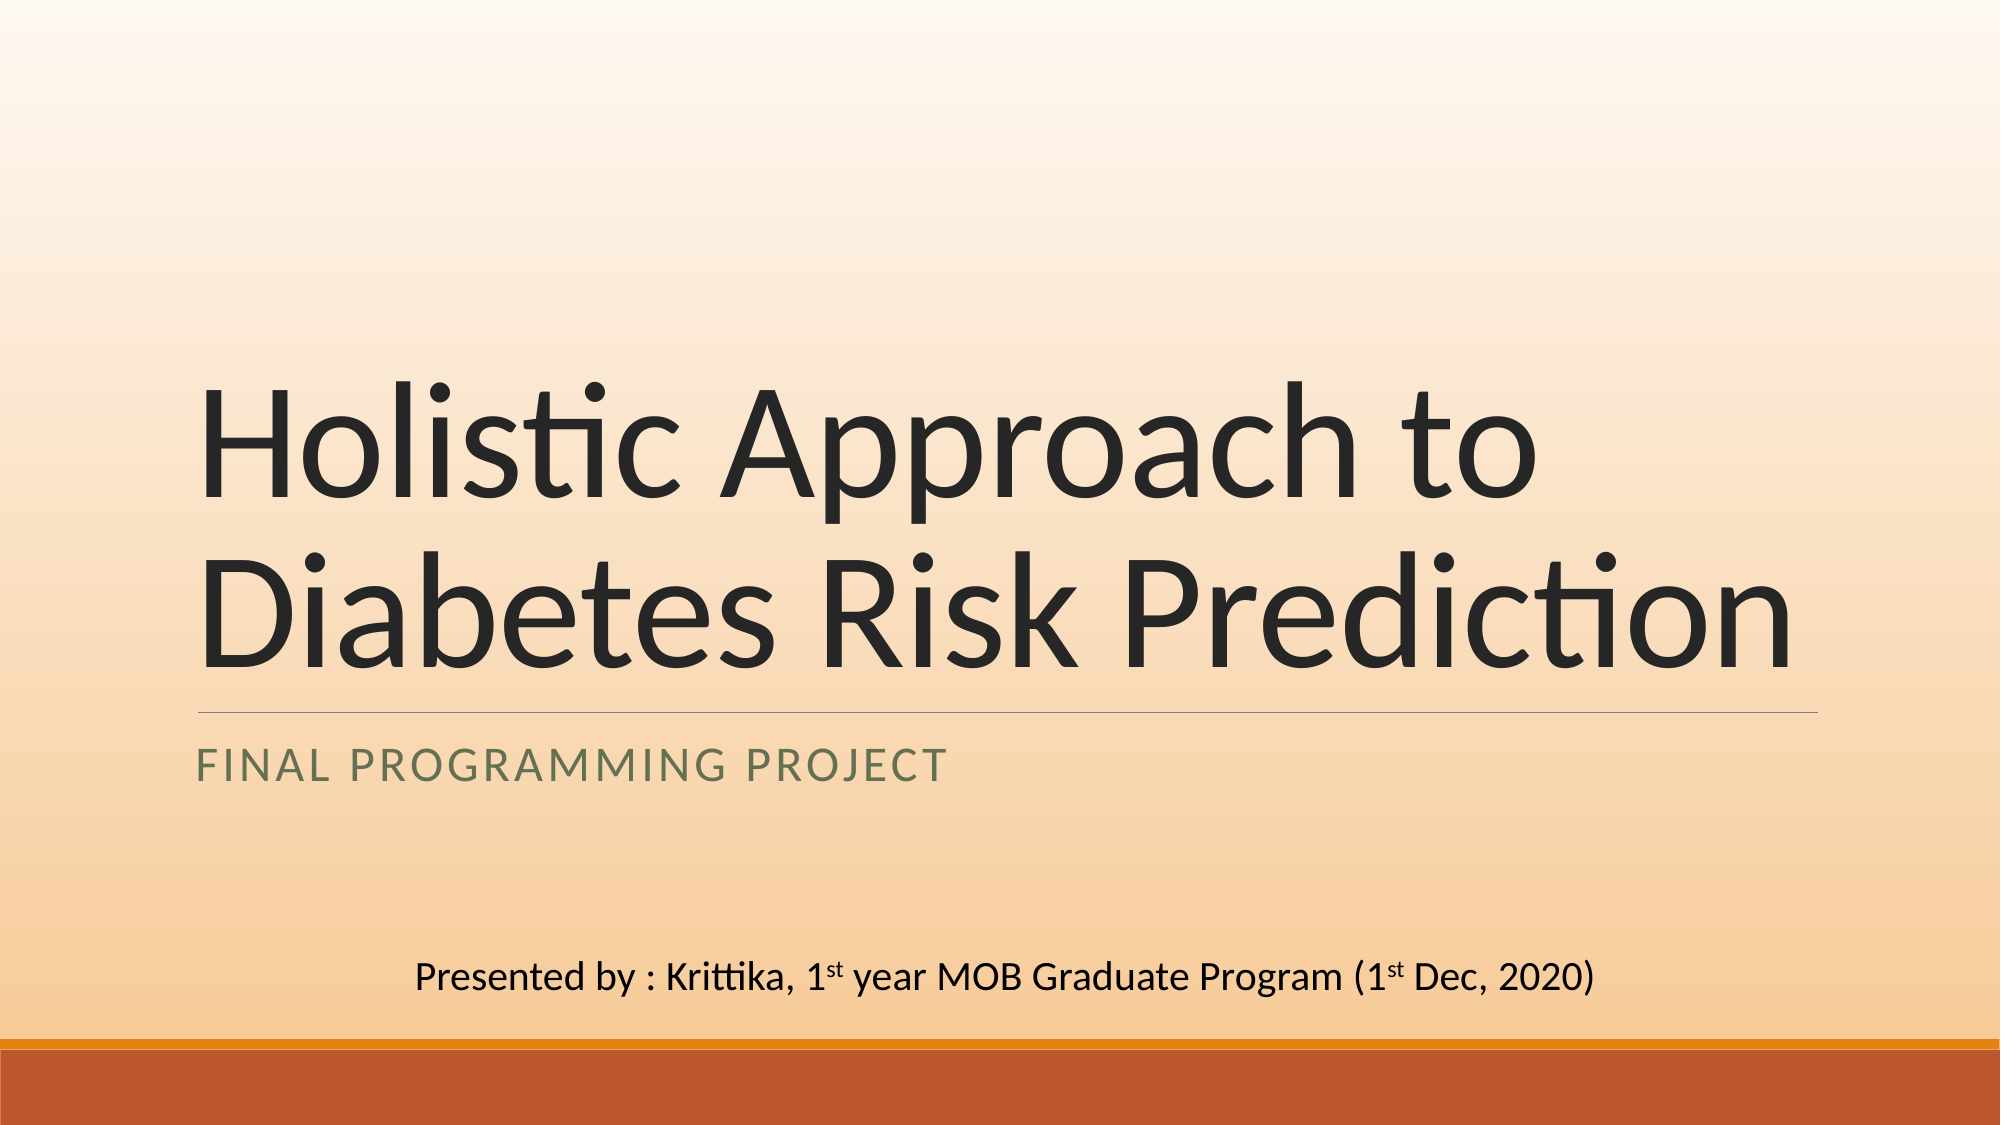

# Holistic Approach to Diabetes Risk Prediction
Final Programming Project
Presented by : Krittika, 1st year MOB Graduate Program (1st Dec, 2020)